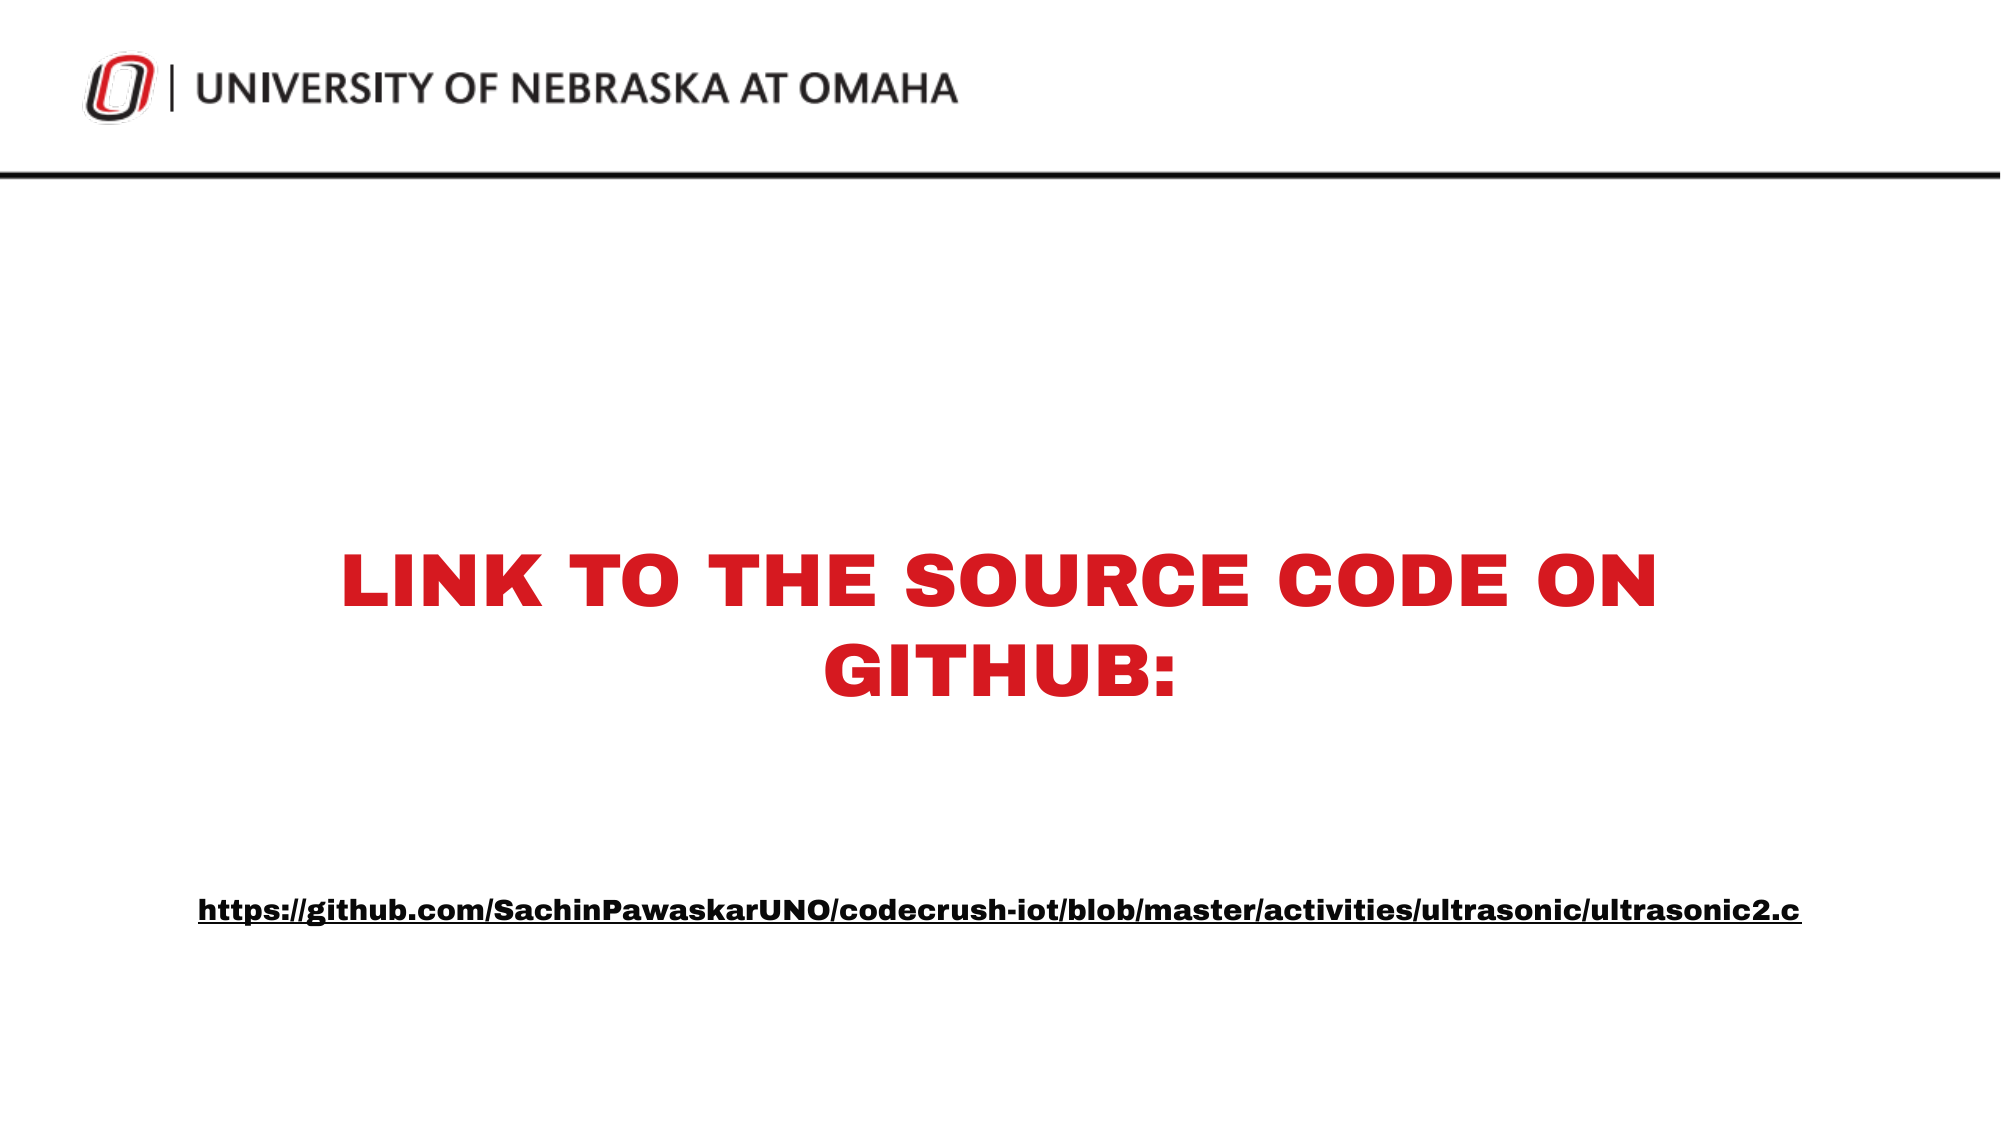

LINK TO THE SOURCE CODE ON GITHUB:

https://github.com/SachinPawaskarUNO/codecrush-iot/blob/master/activities/ultrasonic/ultrasonic2.c